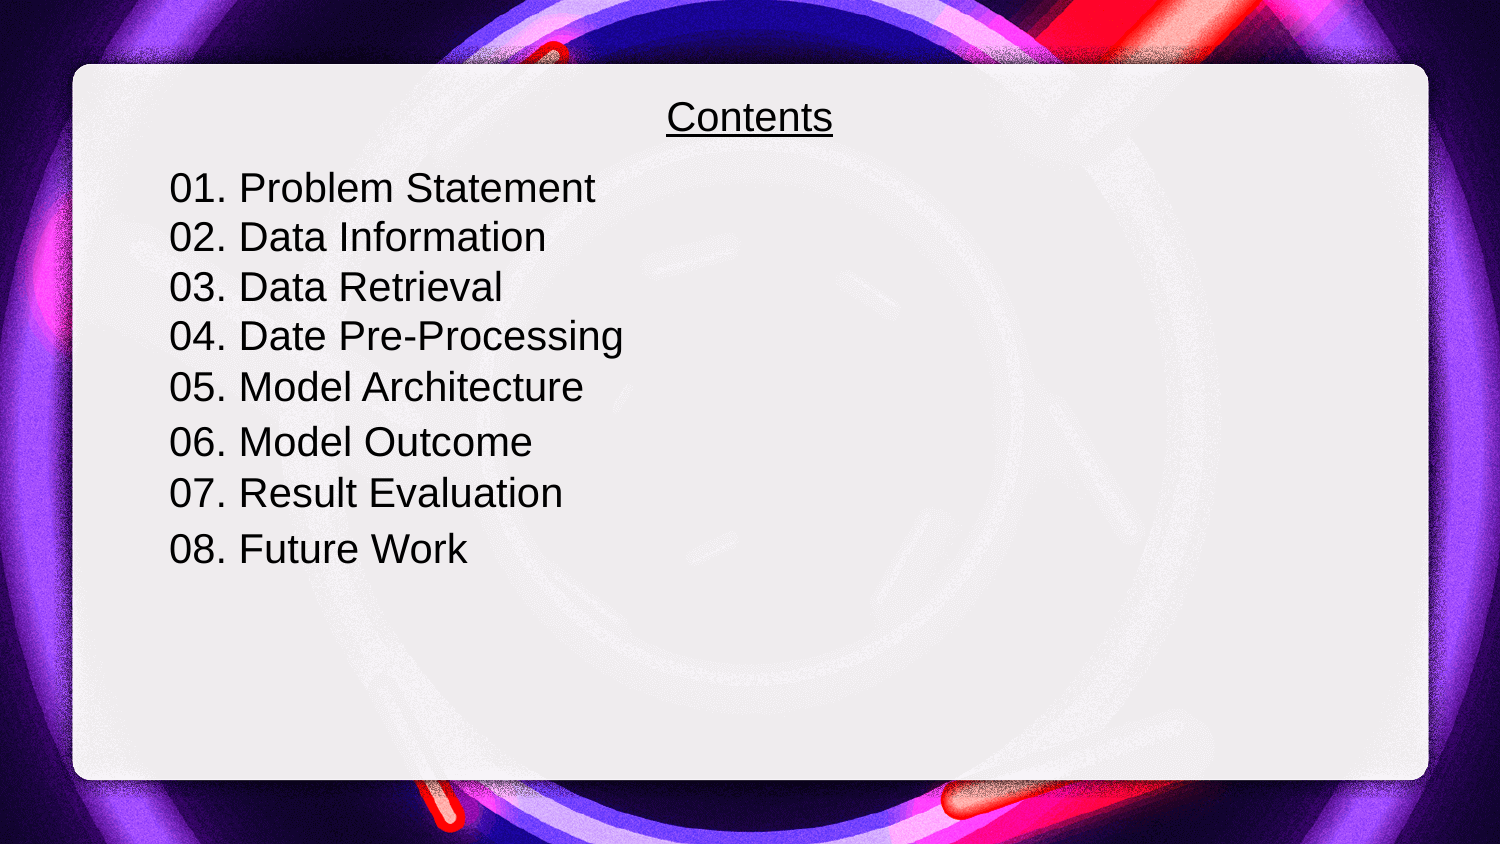

Contents
01. Problem Statement
02. Data Information
03. Data Retrieval
04. Date Pre-Processing
05. Model Architecture

06. Model Outcome
07. Result Evaluation
08. Future Work